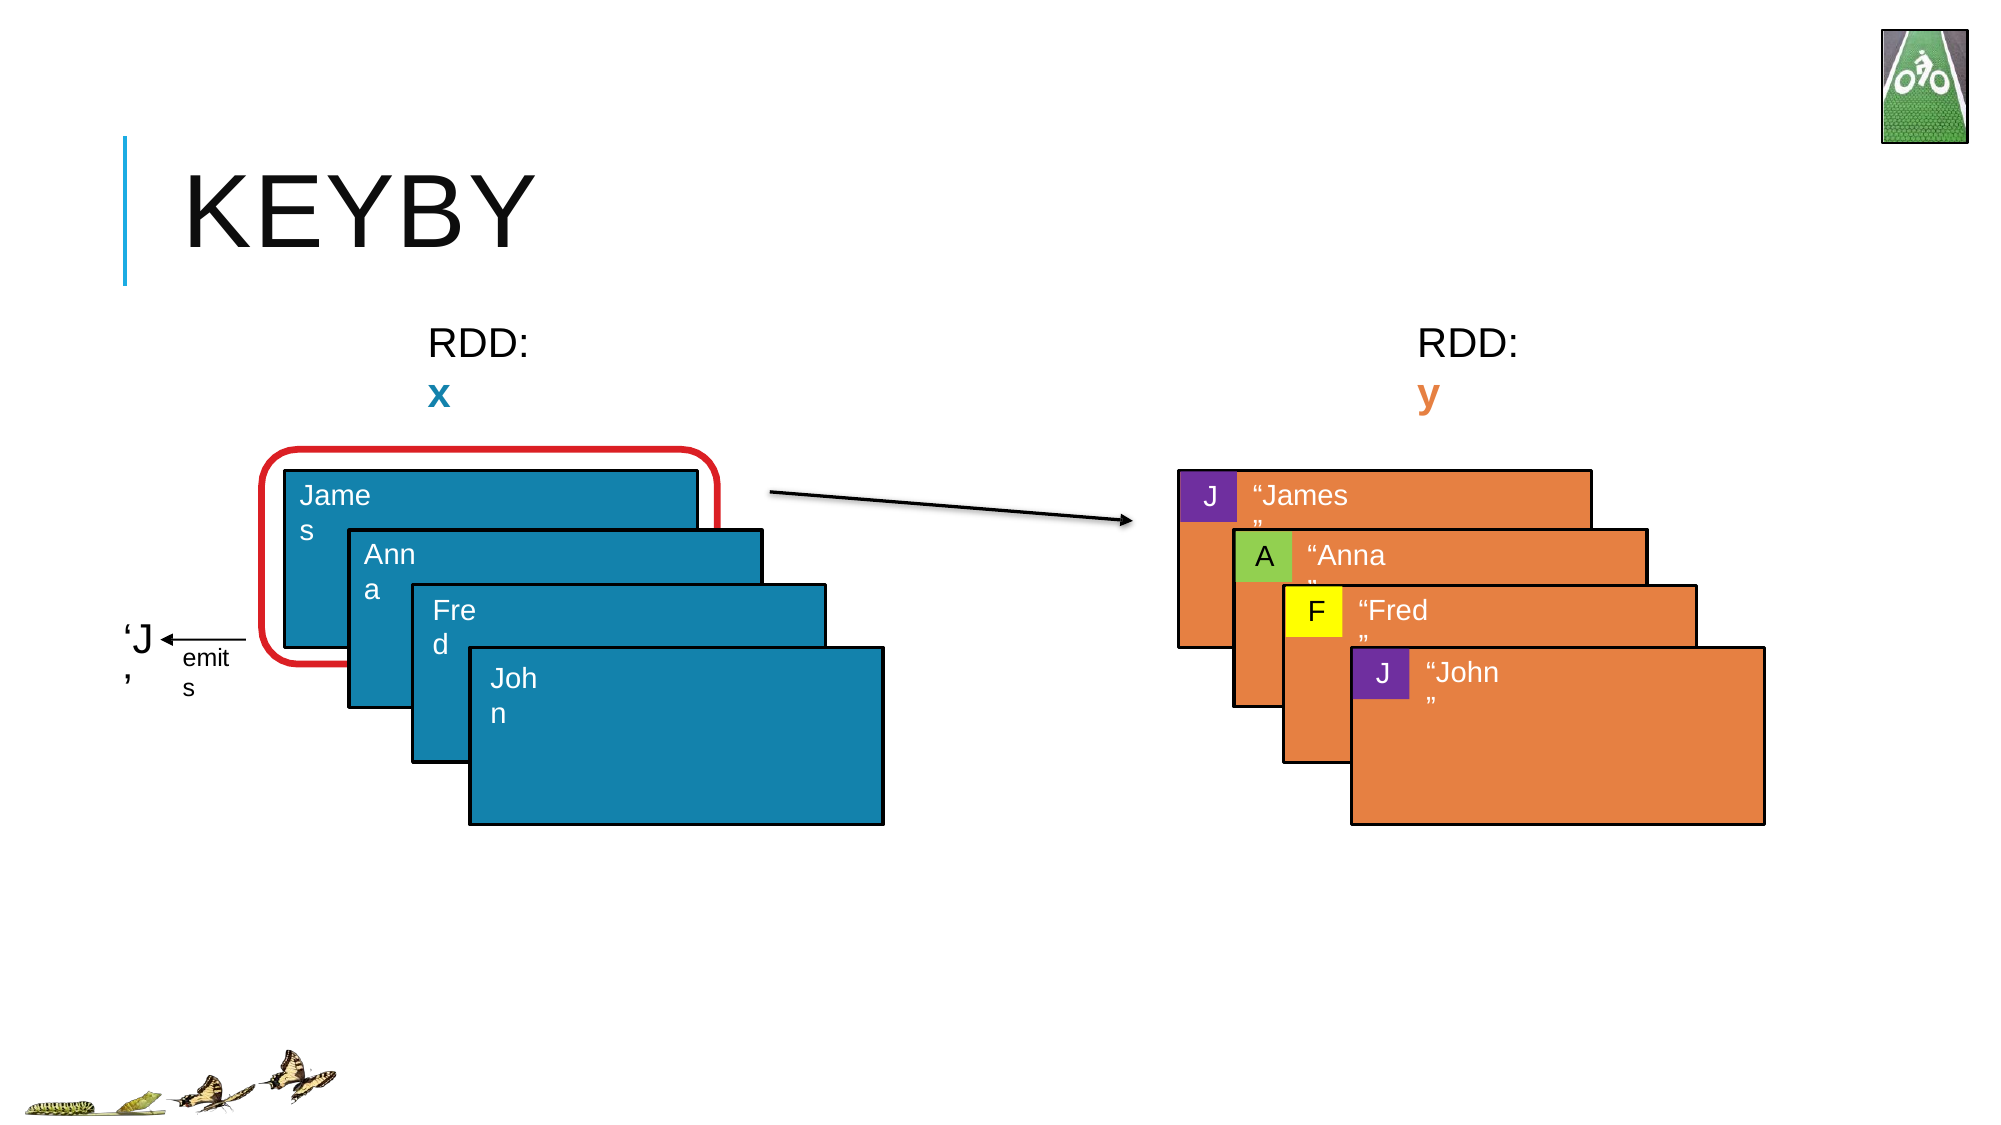

# KEYBY
RDD: x
RDD: y

“James”
James
J

Anna
“Anna”
A

Fred
“Fred”
F
‘J’

emits

“John”
J
John